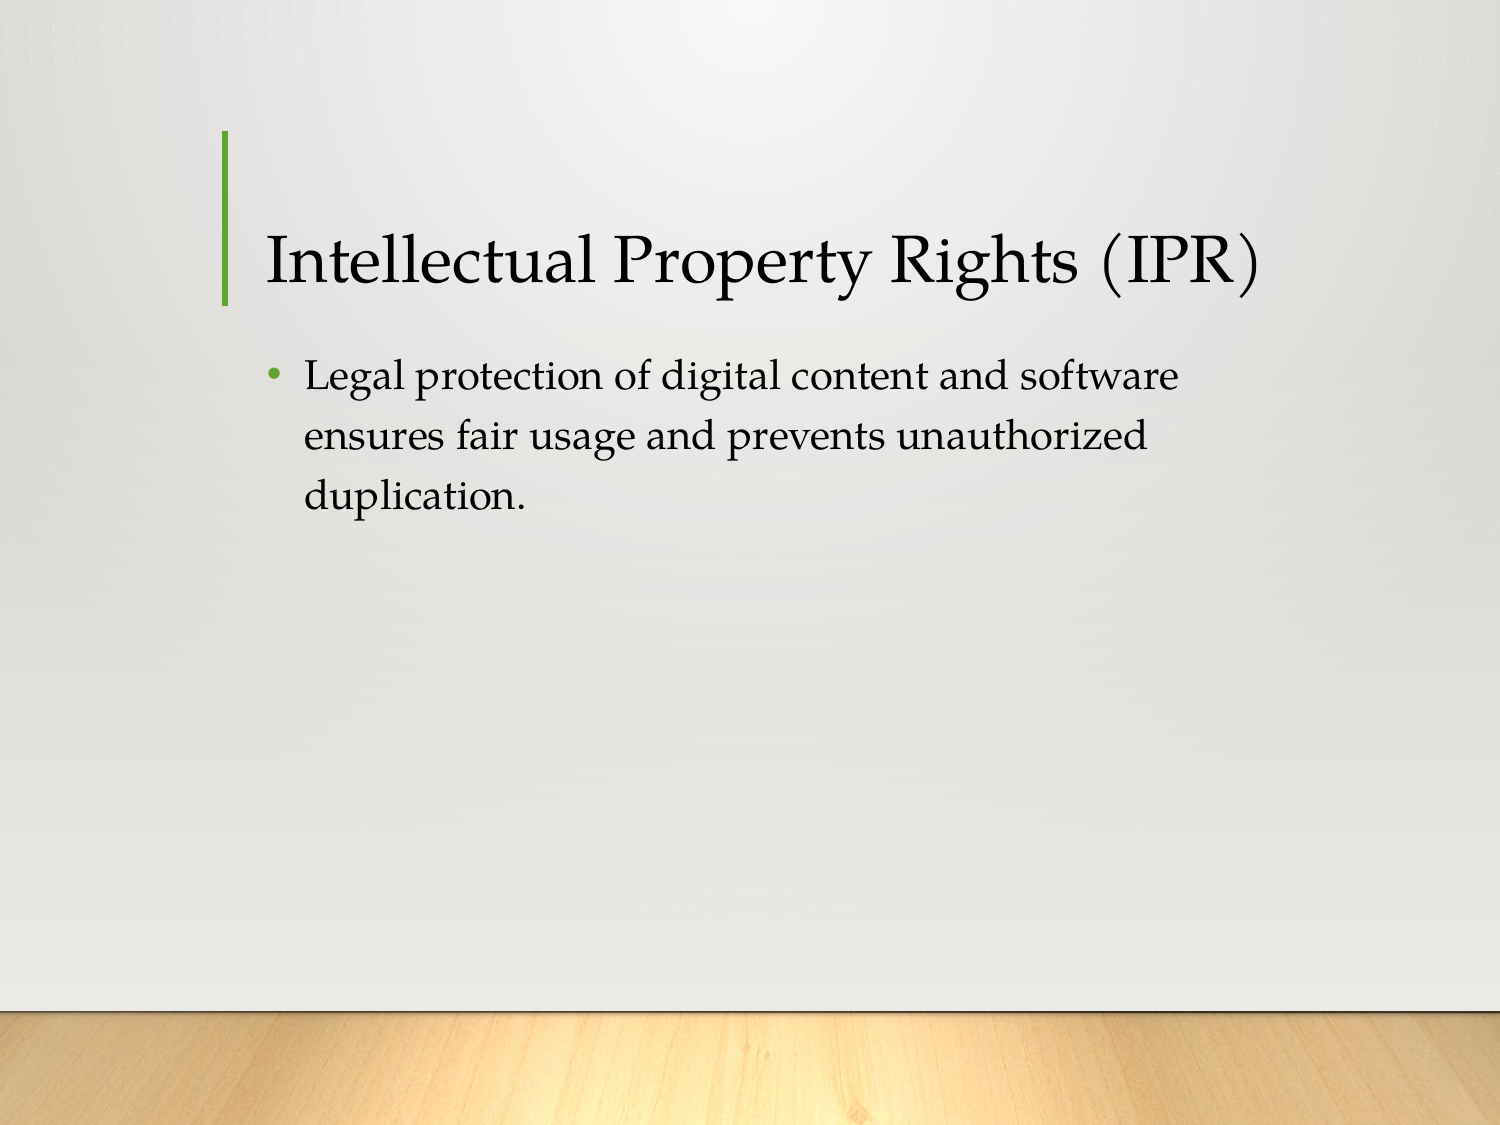

# Intellectual Property Rights (IPR)
Legal protection of digital content and software ensures fair usage and prevents unauthorized duplication.